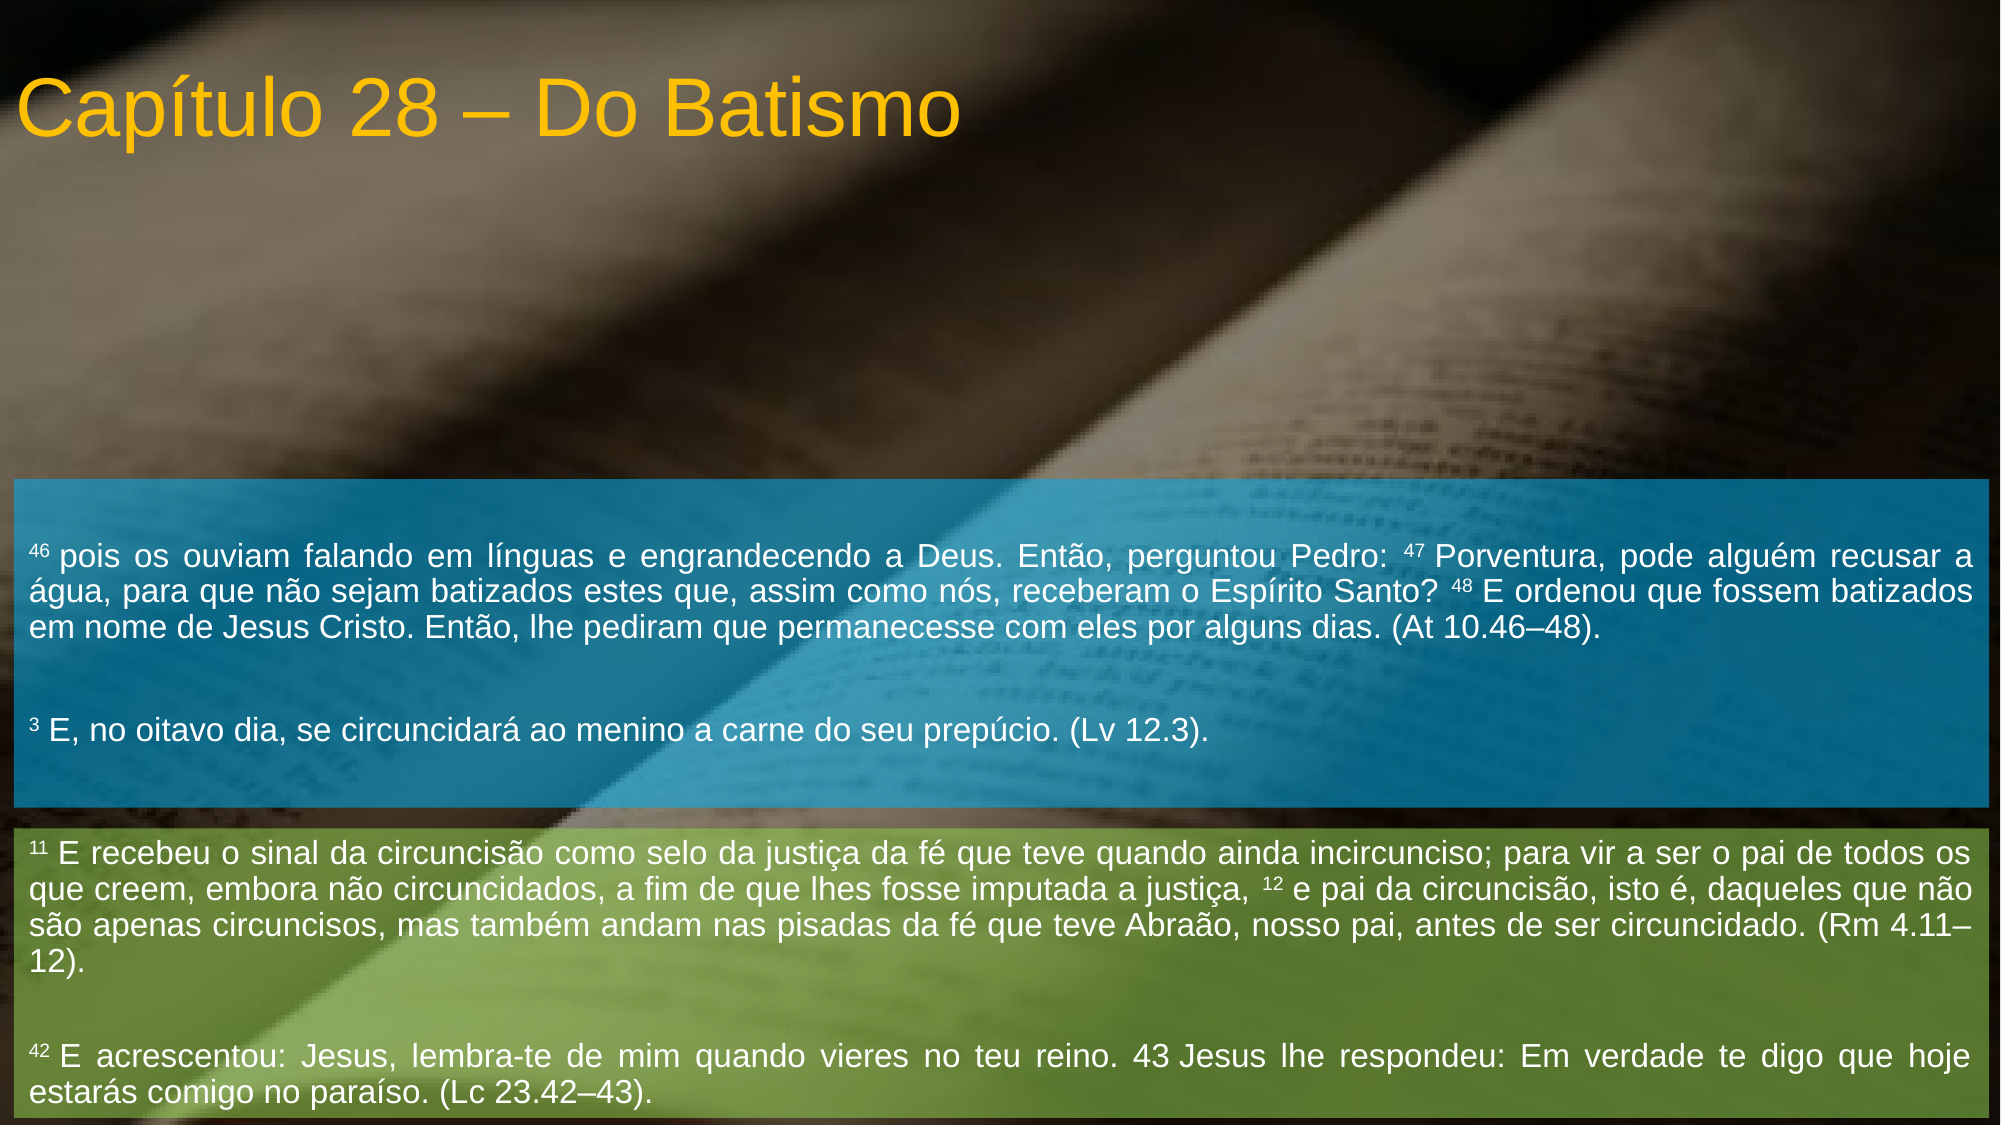

Capítulo 28 – Do Batismo
46 pois os ouviam falando em línguas e engrandecendo a Deus. Então, perguntou Pedro: 47 Porventura, pode alguém recusar a água, para que não sejam batizados estes que, assim como nós, receberam o Espírito Santo? 48 E ordenou que fossem batizados em nome de Jesus Cristo. Então, lhe pediram que permanecesse com eles por alguns dias. (At 10.46–48).

3 E, no oitavo dia, se circuncidará ao menino a carne do seu prepúcio. (Lv 12.3).
11 E recebeu o sinal da circuncisão como selo da justiça da fé que teve quando ainda incircunciso; para vir a ser o pai de todos os que creem, embora não circuncidados, a fim de que lhes fosse imputada a justiça, 12 e pai da circuncisão, isto é, daqueles que não são apenas circuncisos, mas também andam nas pisadas da fé que teve Abraão, nosso pai, antes de ser circuncidado. (Rm 4.11–12).

42 E acrescentou: Jesus, lembra-te de mim quando vieres no teu reino. 43 Jesus lhe respondeu: Em verdade te digo que hoje estarás comigo no paraíso. (Lc 23.42–43).